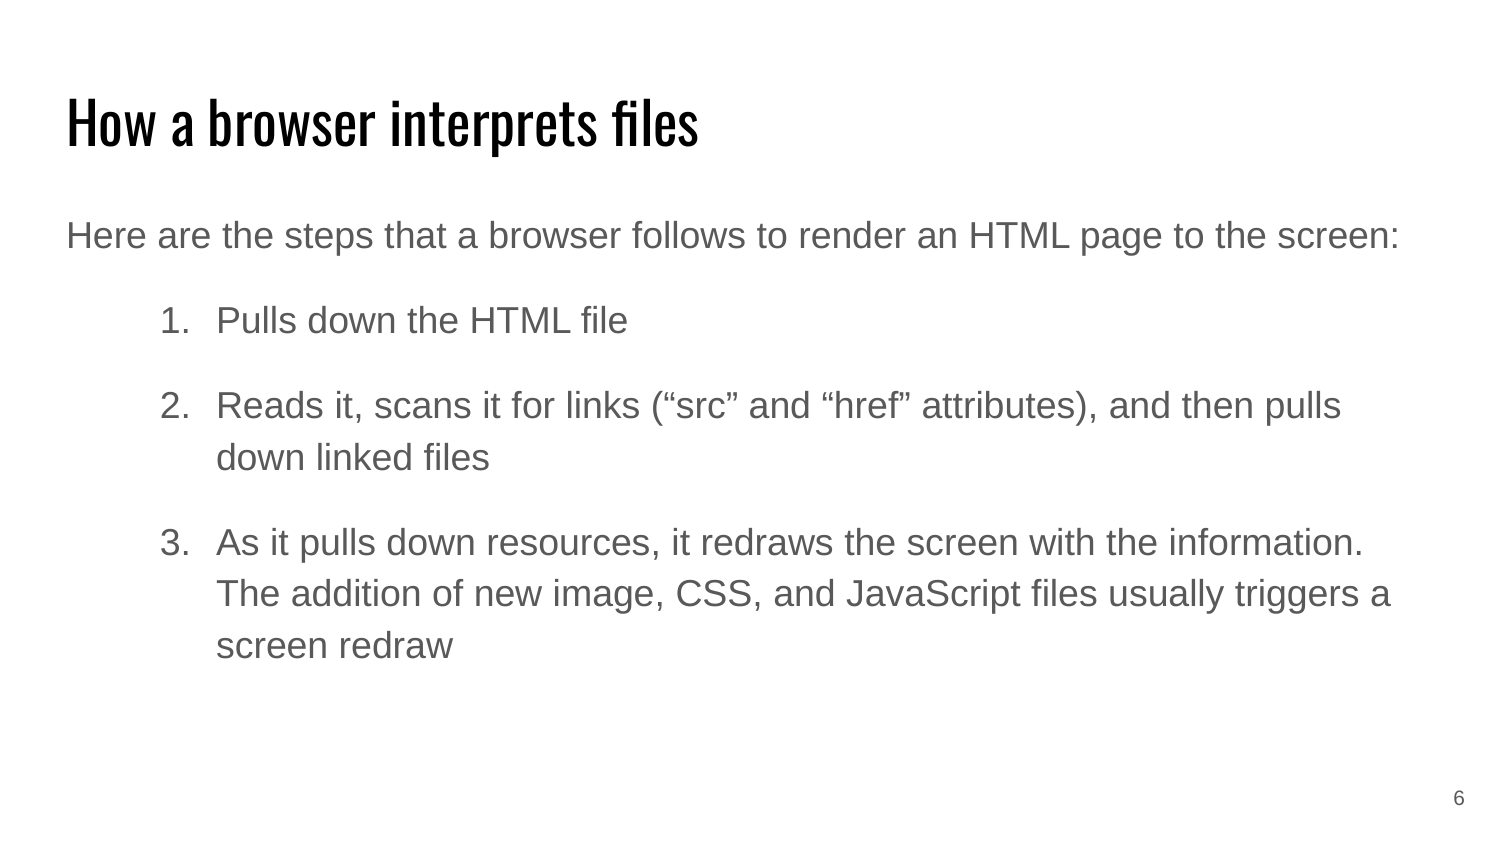

# How a browser interprets files
Here are the steps that a browser follows to render an HTML page to the screen:
Pulls down the HTML file
Reads it, scans it for links (“src” and “href” attributes), and then pulls down linked files
As it pulls down resources, it redraws the screen with the information. The addition of new image, CSS, and JavaScript files usually triggers a screen redraw
6